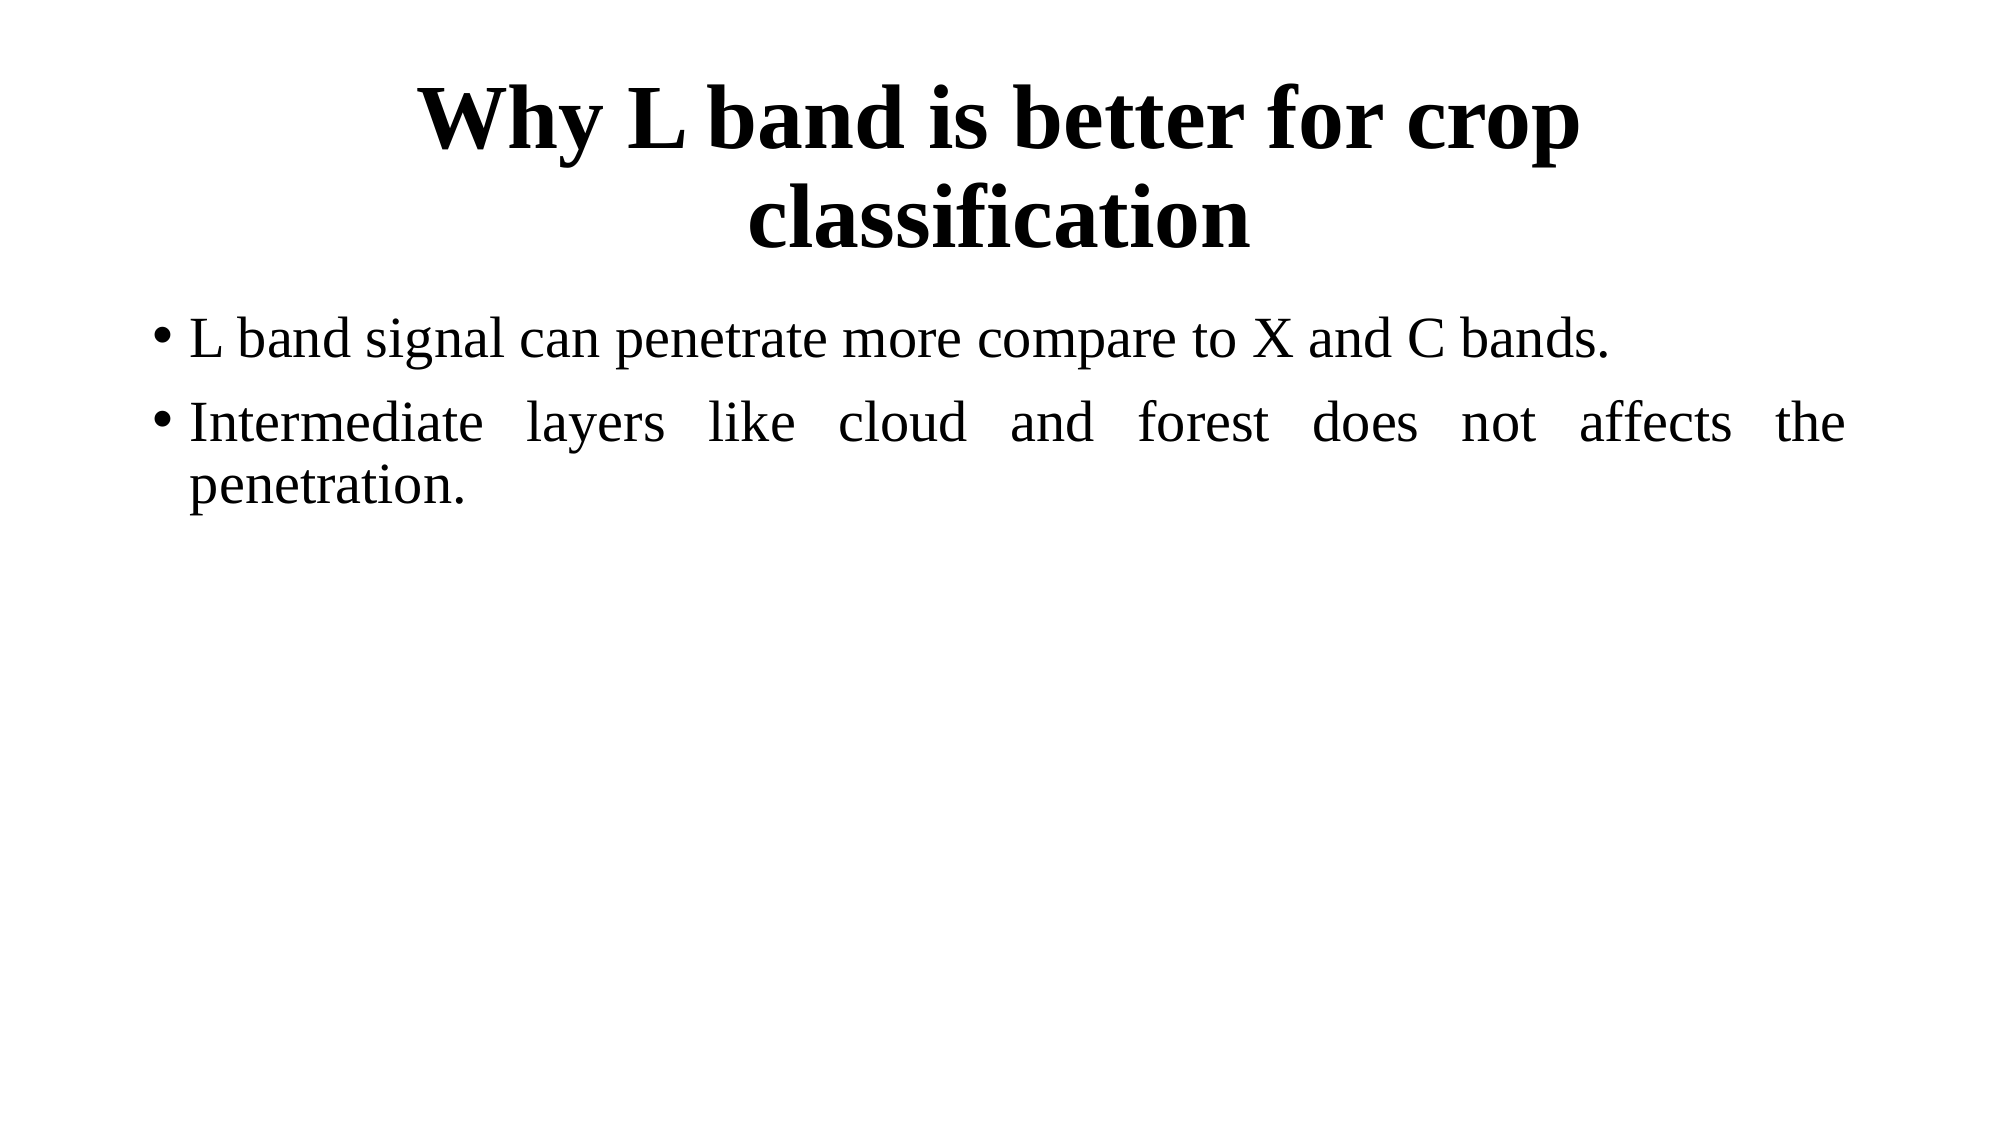

# Why L band is better for crop classification
L band signal can penetrate more compare to X and C bands.
Intermediate layers like cloud and forest does not affects the penetration.